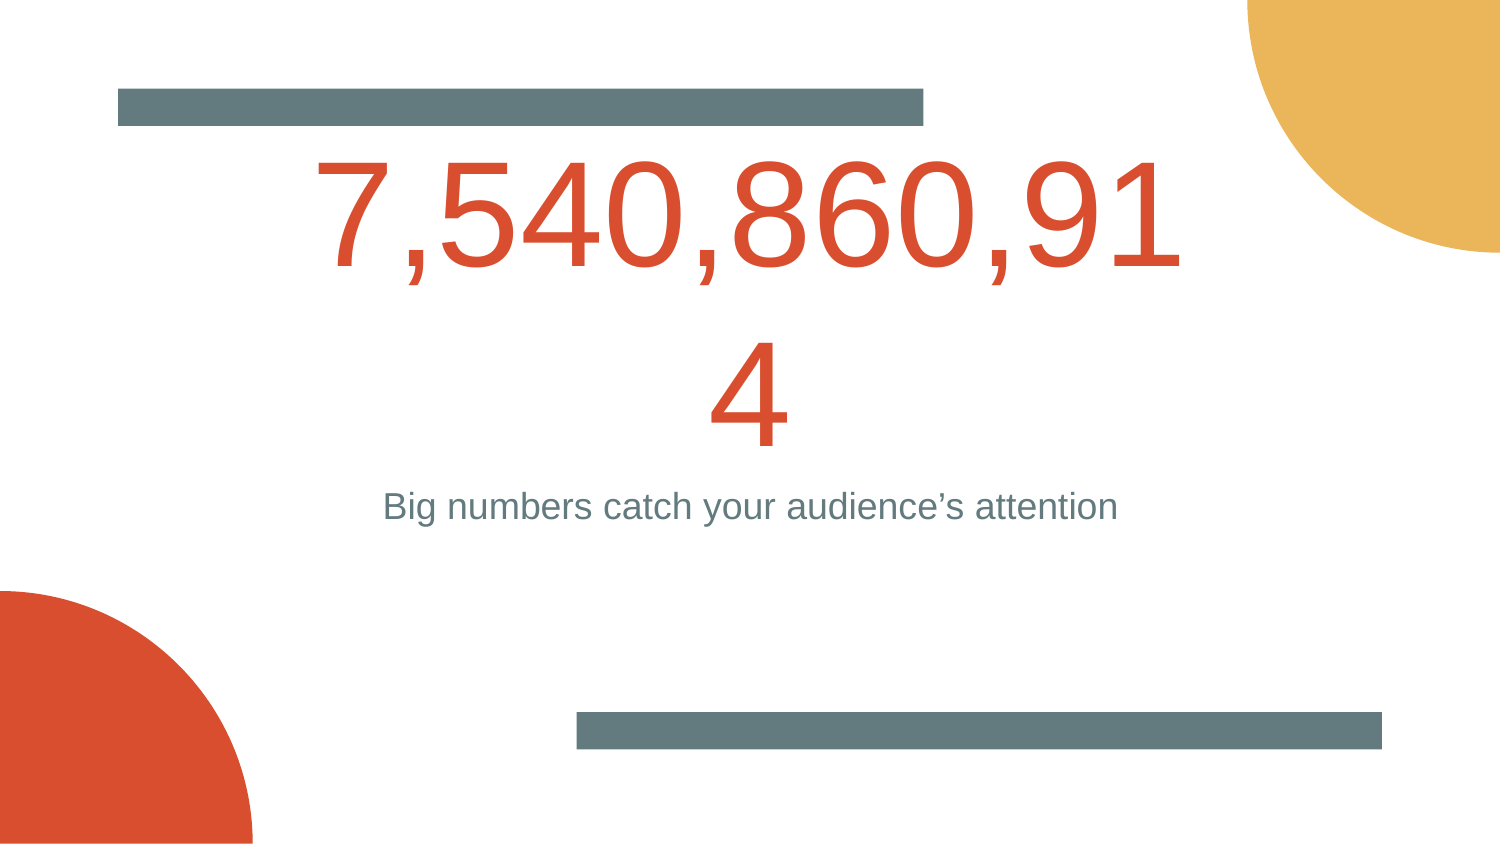

# 7,540,860,914
Big numbers catch your audience’s attention